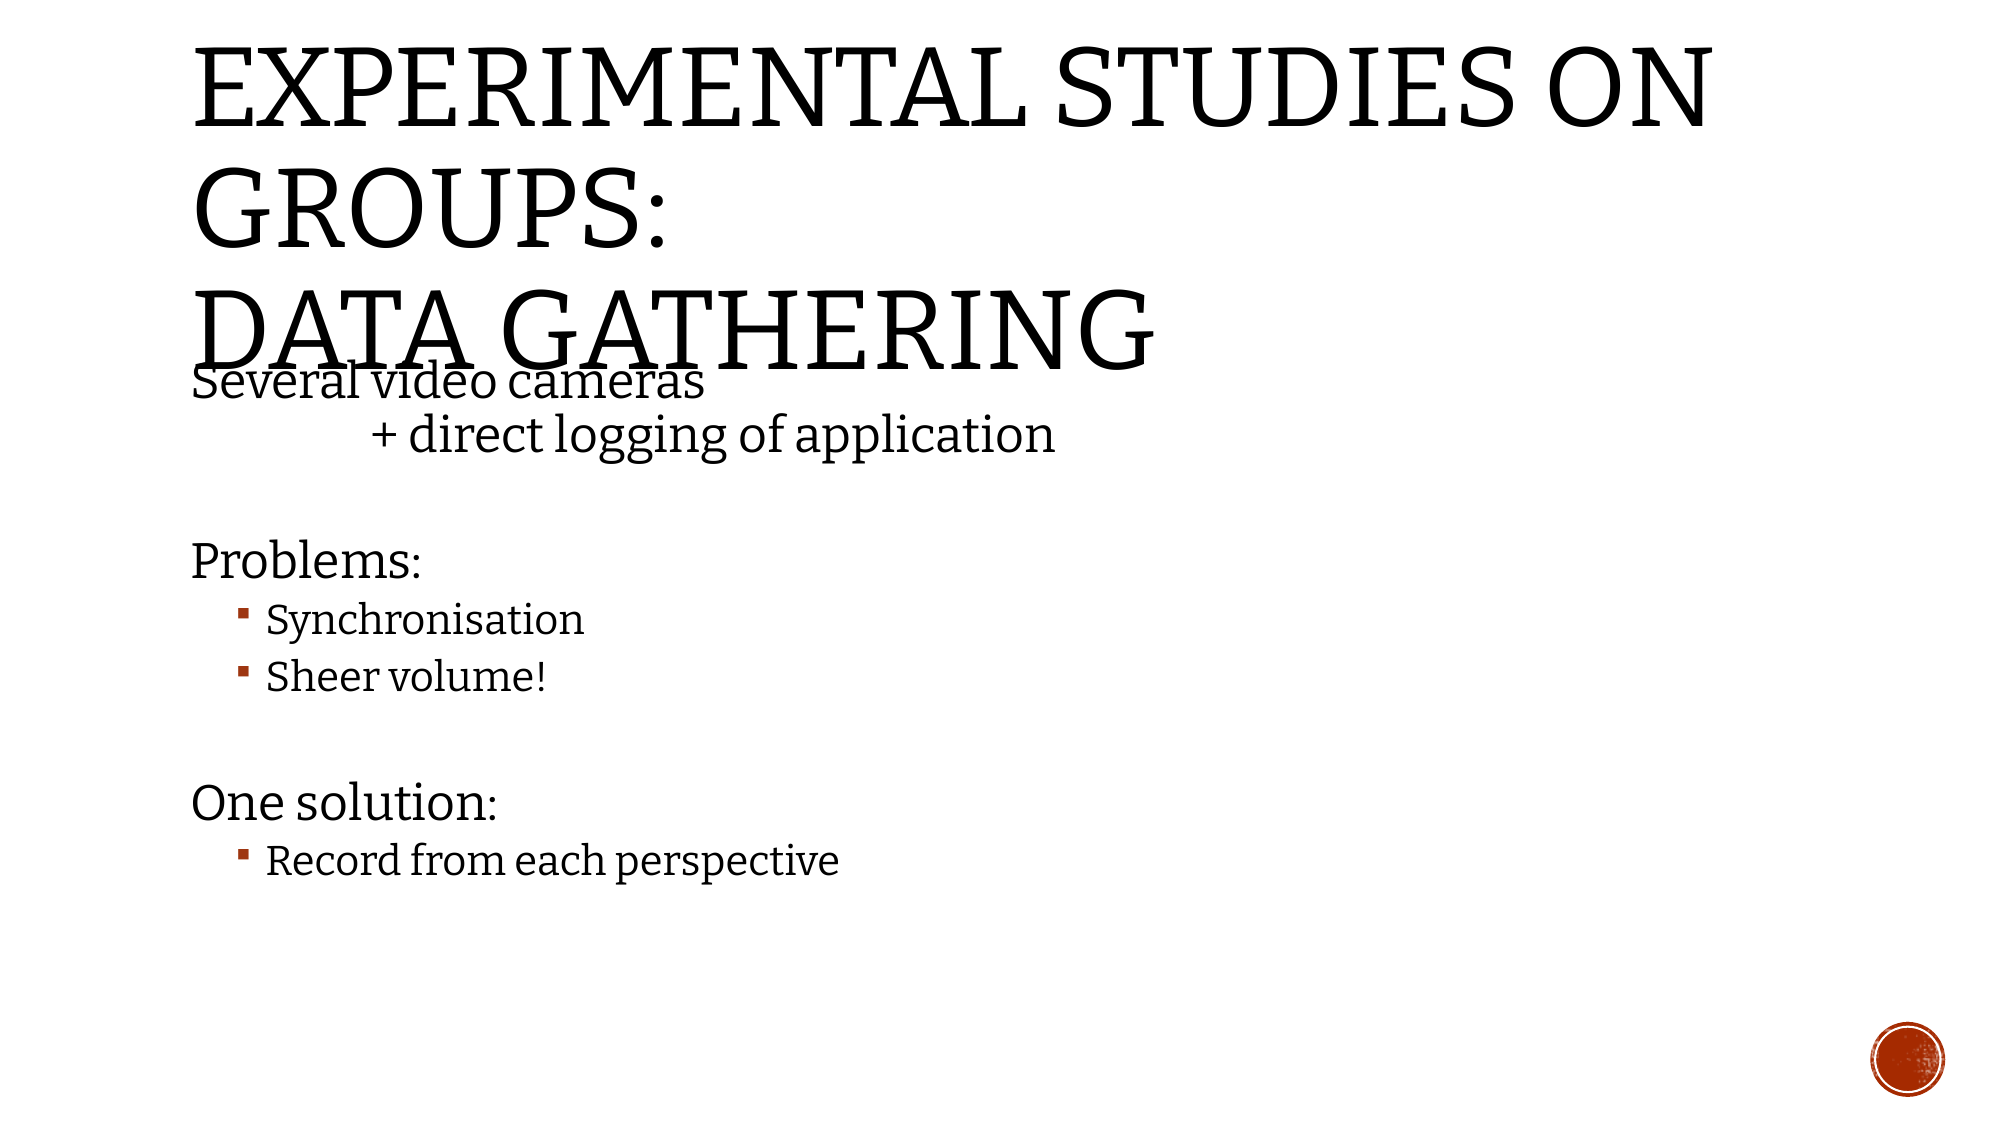

# Experimental studies on groups: Data gathering
Several video cameras
	+ direct logging of application

Problems:
Synchronisation
Sheer volume!

One solution:
Record from each perspective